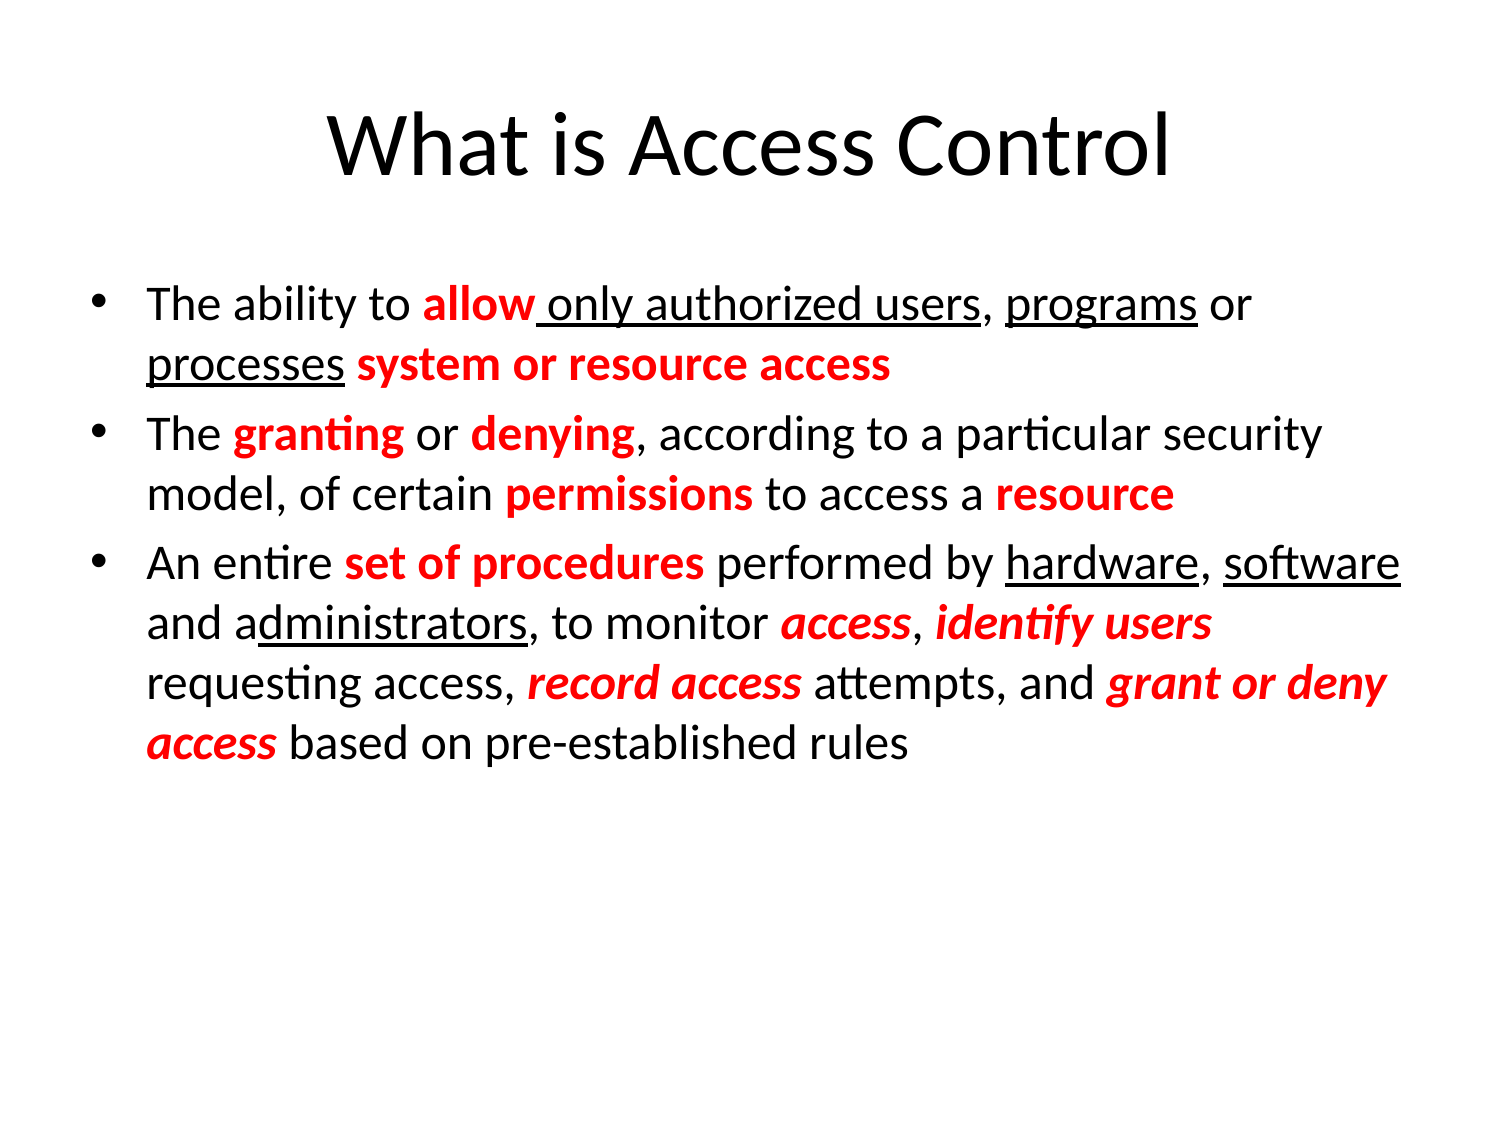

# What is Access Control
The ability to allow only authorized users, programs or processes system or resource access
The granting or denying, according to a particular security model, of certain permissions to access a resource
An entire set of procedures performed by hardware, software and administrators, to monitor access, identify users requesting access, record access attempts, and grant or deny access based on pre-established rules